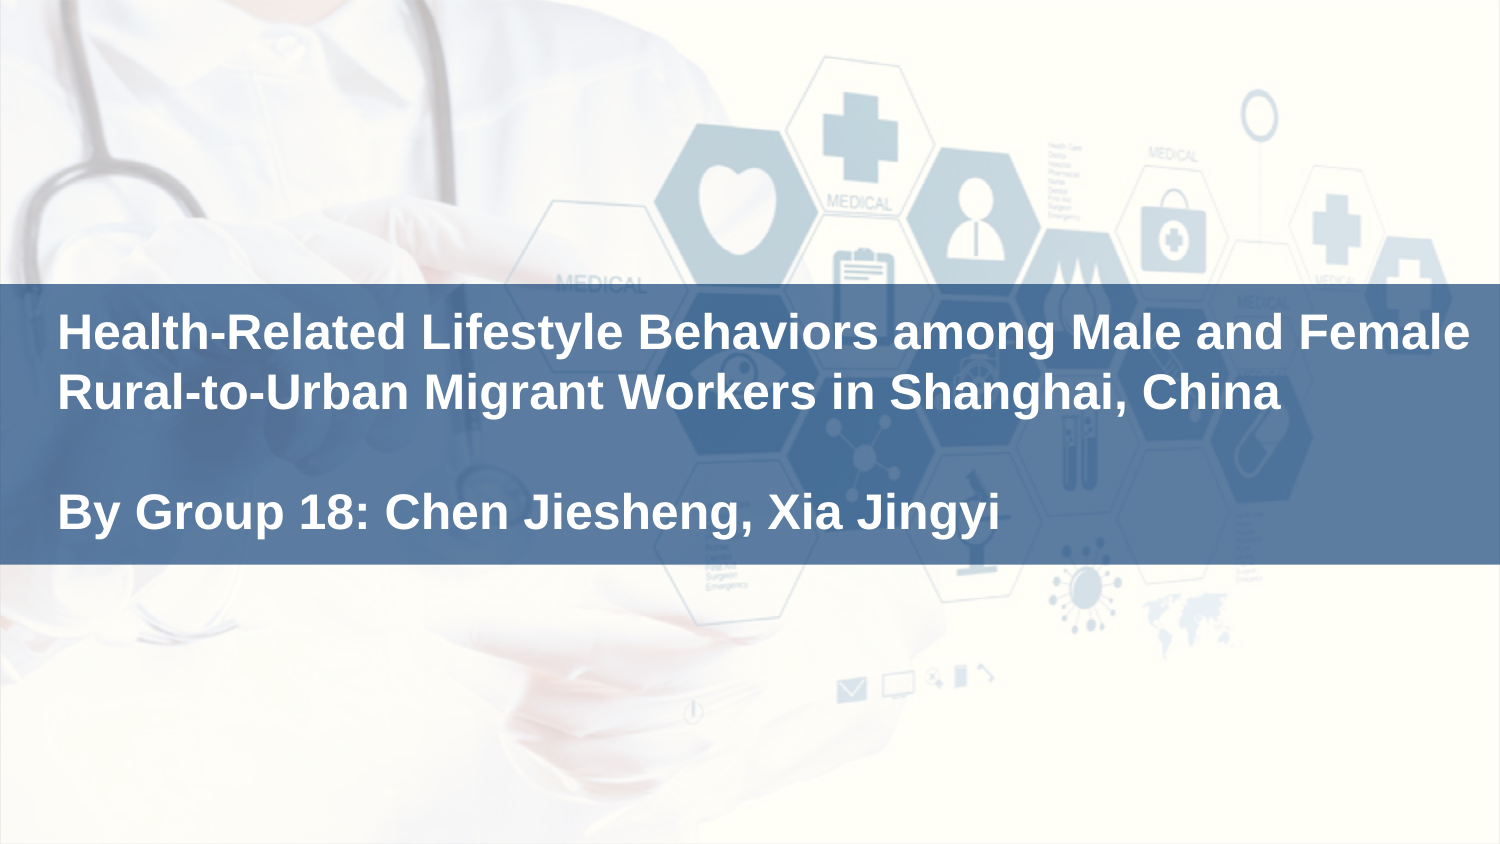

Health-Related Lifestyle Behaviors among Male and Female Rural-to-Urban Migrant Workers in Shanghai, China

By Group 18: Chen Jiesheng, Xia Jingyi